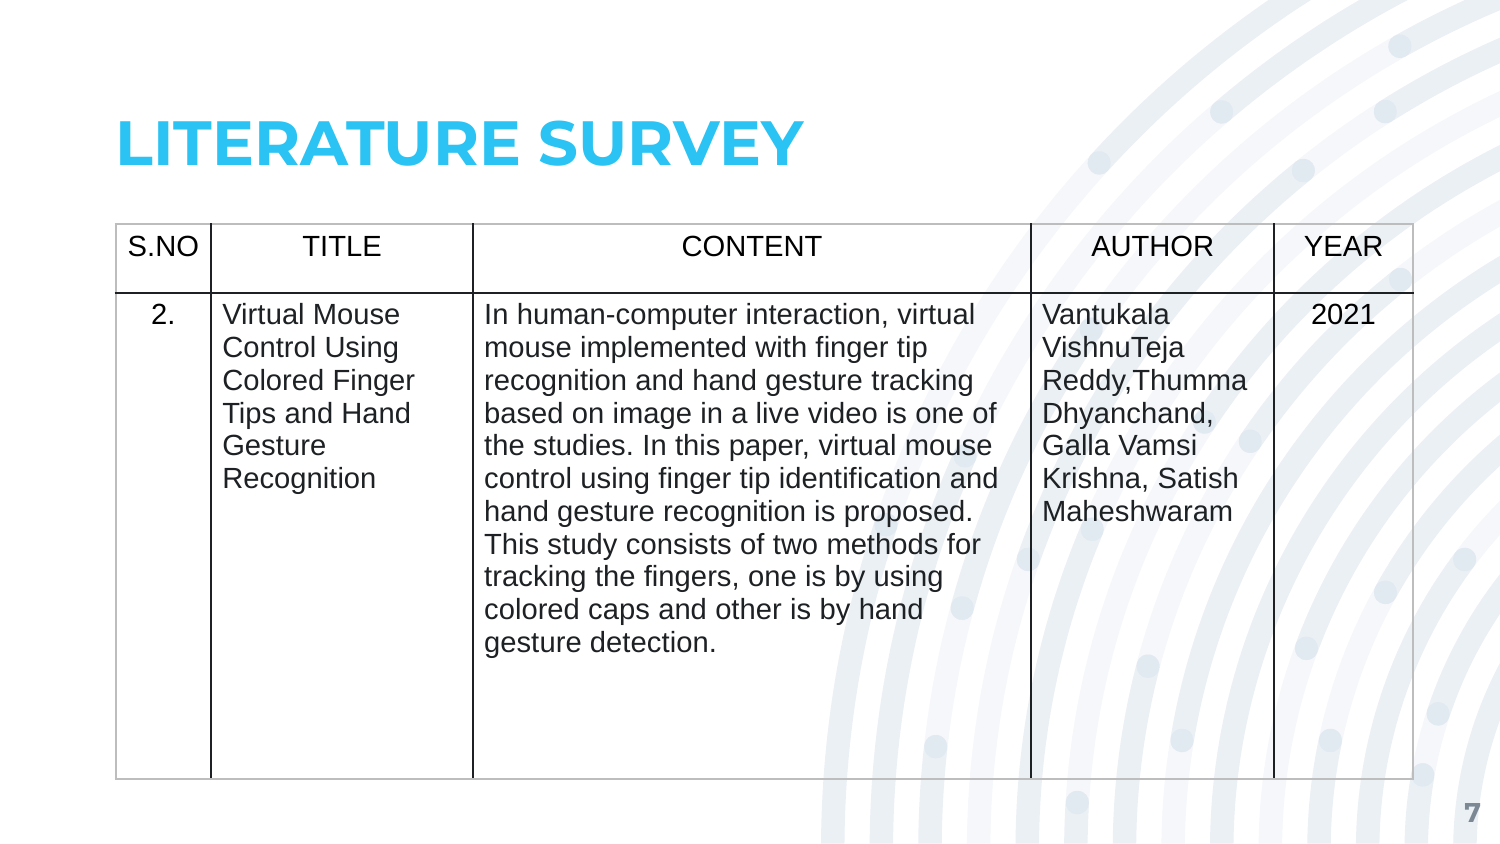

# LITERATURE SURVEY
| S.NO | TITLE | CONTENT | AUTHOR | YEAR |
| --- | --- | --- | --- | --- |
| 2. | Virtual Mouse Control Using Colored Finger Tips and Hand Gesture Recognition | In human-computer interaction, virtual mouse implemented with finger tip recognition and hand gesture tracking based on image in a live video is one of the studies. In this paper, virtual mouse control using finger tip identification and hand gesture recognition is proposed. This study consists of two methods for tracking the fingers, one is by using colored caps and other is by hand gesture detection. | Vantukala VishnuTeja Reddy,Thumma Dhyanchand,  Galla Vamsi Krishna, Satish Maheshwaram | 2021 |
7